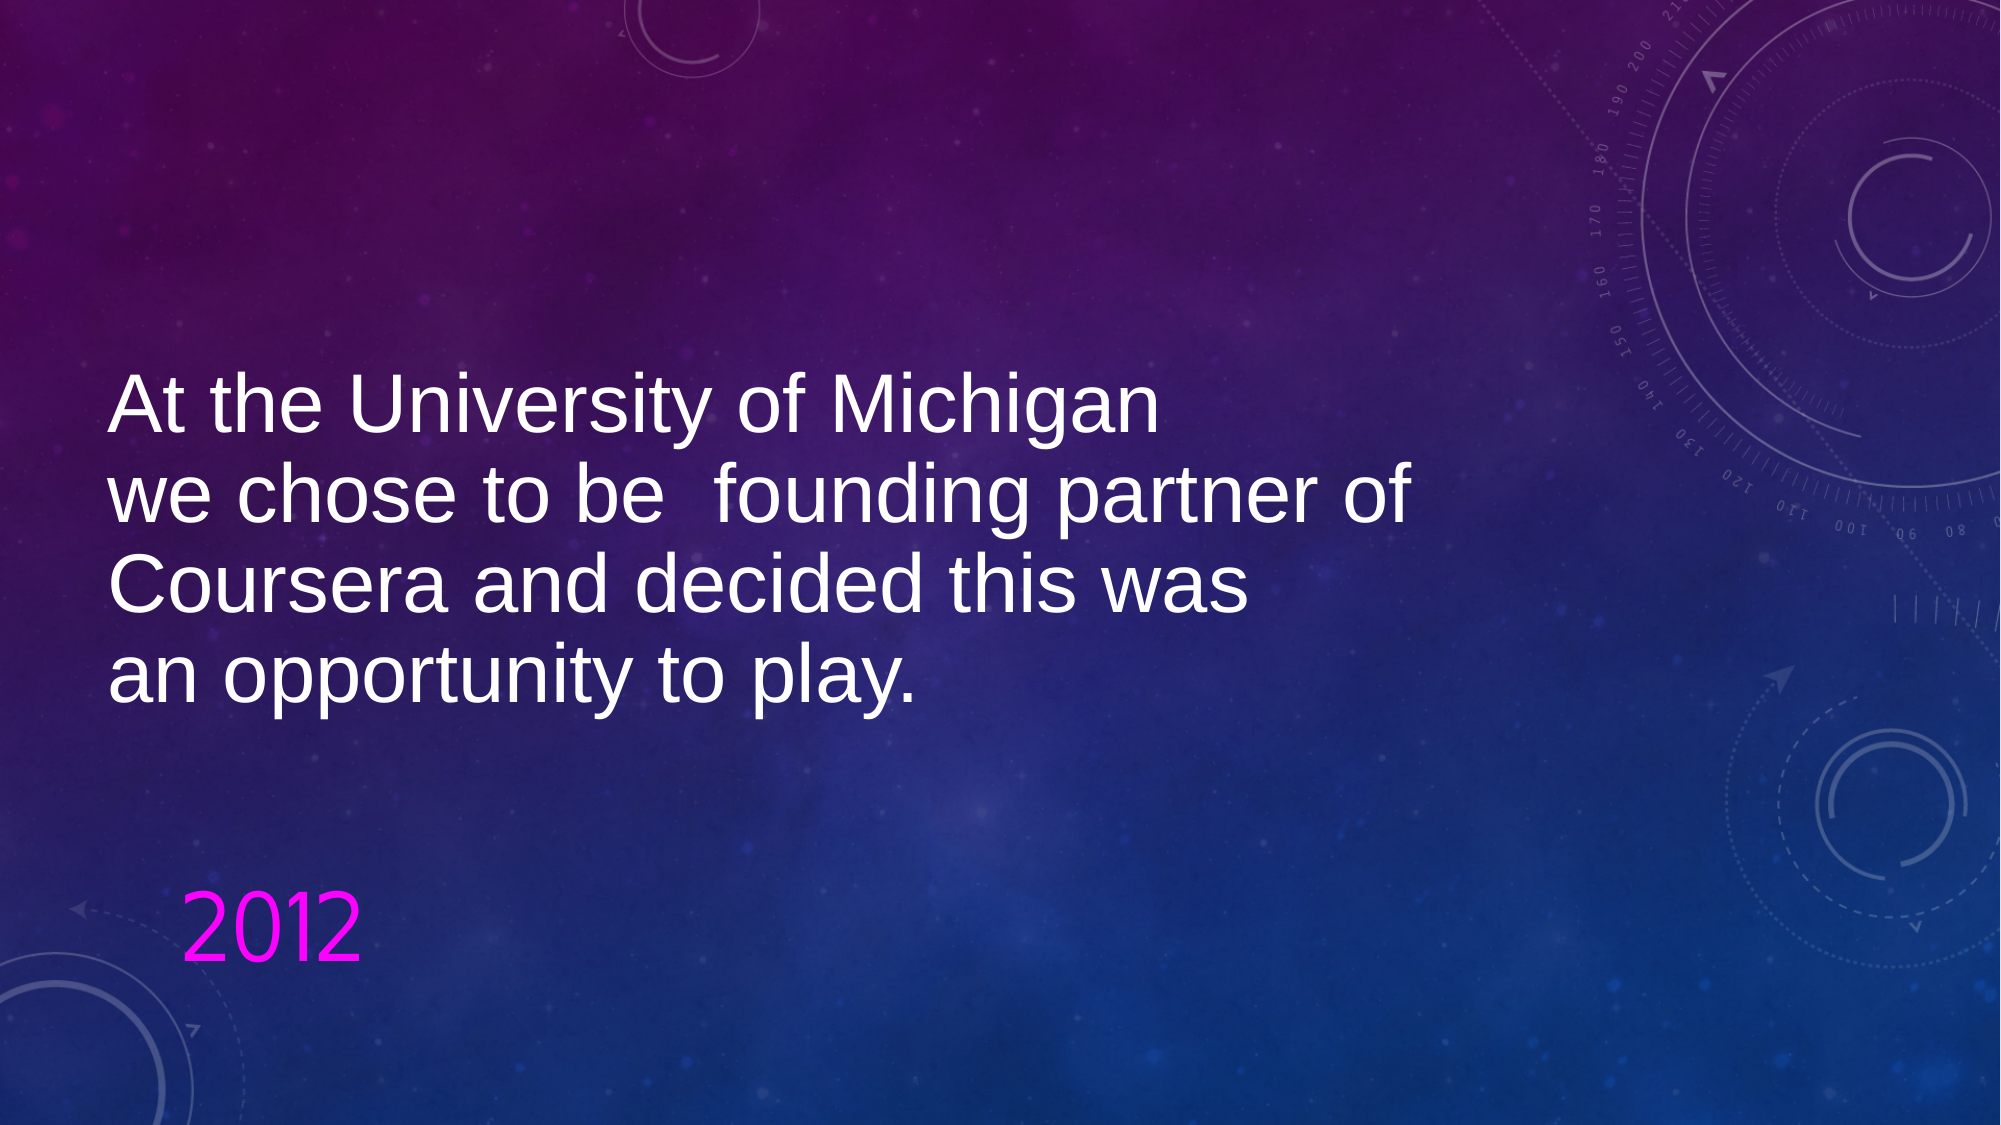

At the University of Michigan
we chose to be  founding partner of
Coursera and decided this was
an opportunity to play.
2012